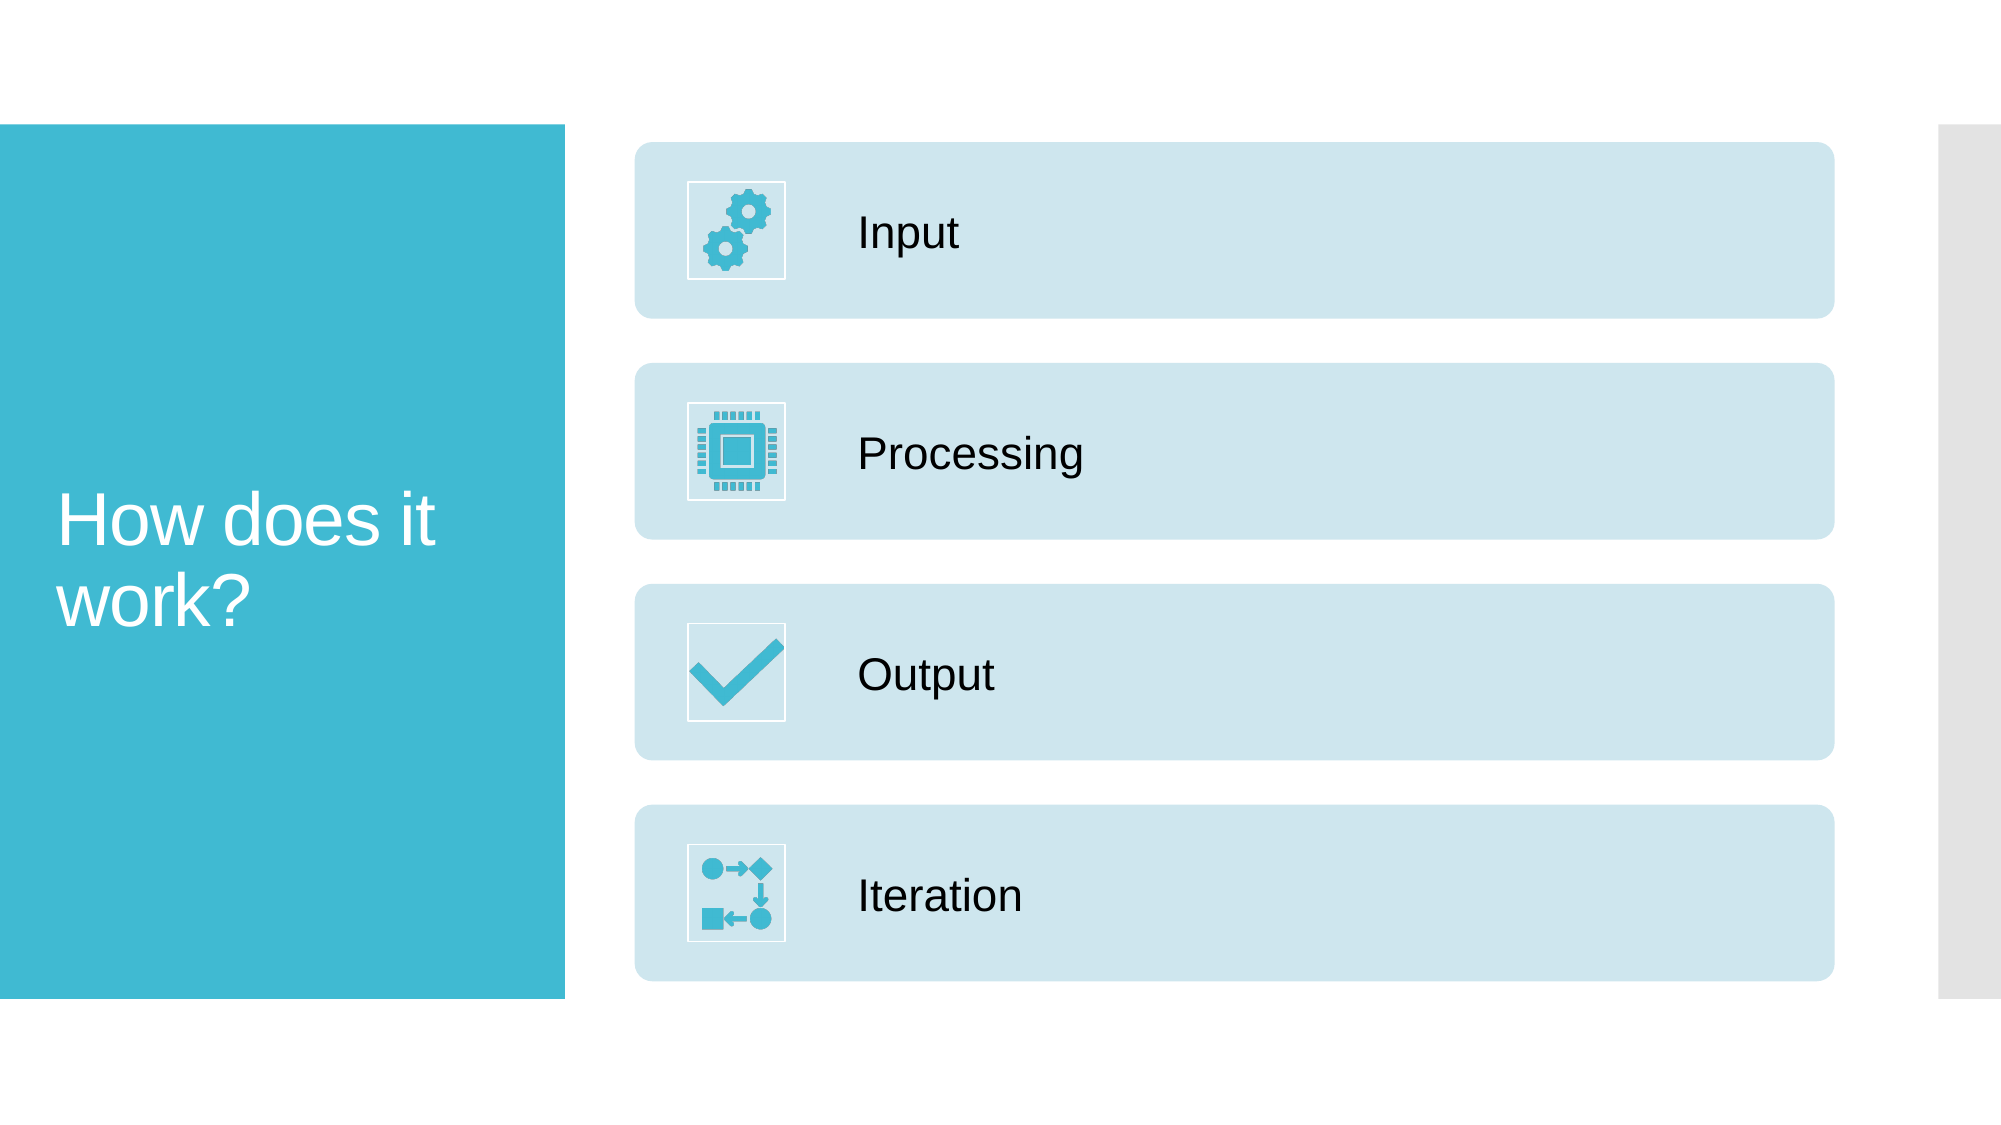

Input
Processing
Output
Iteration
# How does it work?